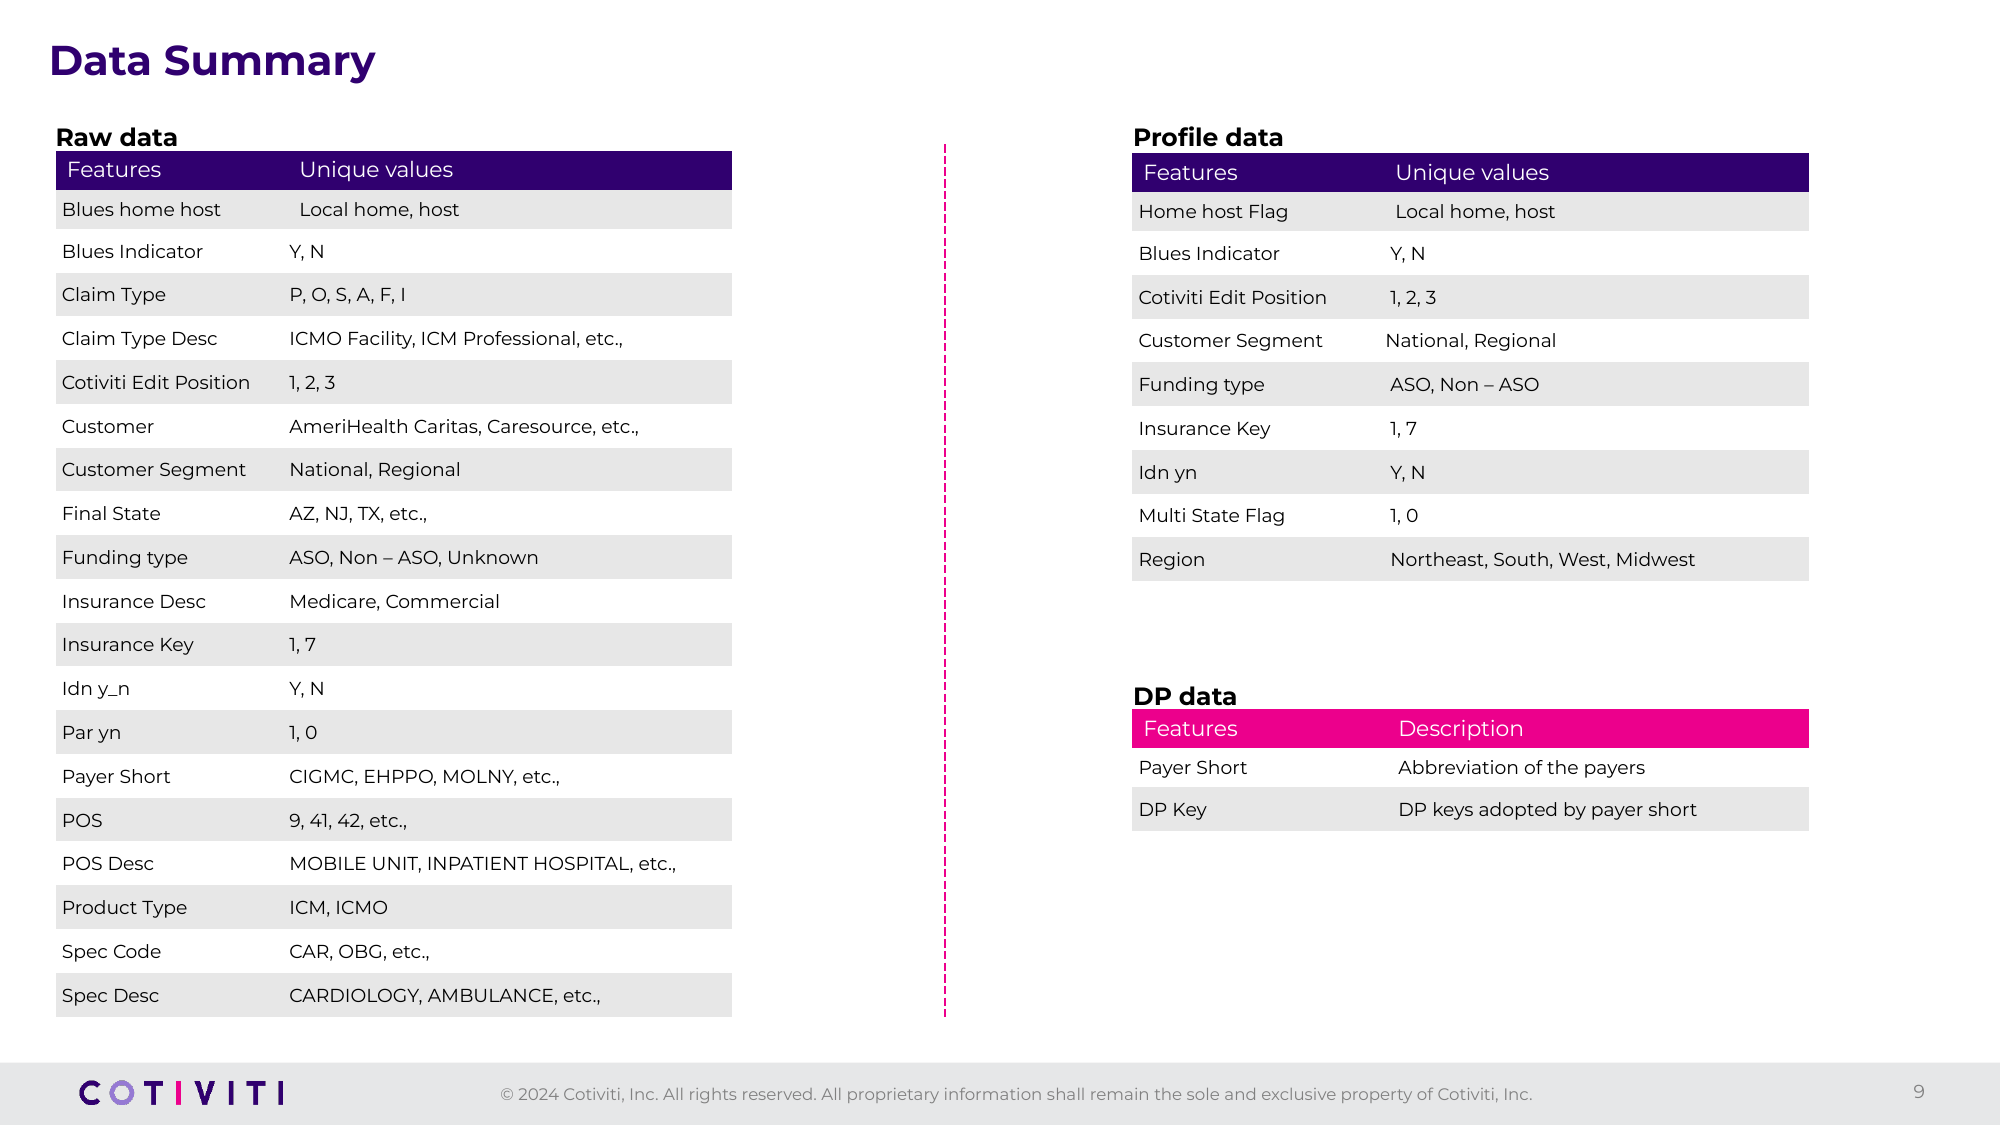

Data Summary
Raw data
Profile data
| Features | Unique values |
| --- | --- |
| Blues home host | Local home, host |
| Blues Indicator | Y, N |
| Claim Type | P, O, S, A, F, I |
| Claim Type Desc | ICMO Facility, ICM Professional, etc., |
| Cotiviti Edit Position | 1, 2, 3 |
| Customer | AmeriHealth Caritas, Caresource, etc., |
| Customer Segment | National, Regional |
| Final State | AZ, NJ, TX, etc., |
| Funding type | ASO, Non – ASO, Unknown |
| Insurance Desc | Medicare, Commercial |
| Insurance Key | 1, 7 |
| Idn y\_n | Y, N |
| Par yn | 1, 0 |
| Payer Short | CIGMC, EHPPO, MOLNY, etc., |
| POS | 9, 41, 42, etc., |
| POS Desc | MOBILE UNIT, INPATIENT HOSPITAL, etc., |
| Product Type | ICM, ICMO |
| Spec Code | CAR, OBG, etc., |
| Spec Desc | CARDIOLOGY, AMBULANCE, etc., |
| Features | Unique values |
| --- | --- |
| Home host Flag | Local home, host |
| Blues Indicator | Y, N |
| Cotiviti Edit Position | 1, 2, 3 |
| Customer Segment | National, Regional |
| Funding type | ASO, Non – ASO |
| Insurance Key | 1, 7 |
| Idn yn | Y, N |
| Multi State Flag | 1, 0 |
| Region | Northeast, South, West, Midwest |
DP data
| Features | Description |
| --- | --- |
| Payer Short | Abbreviation of the payers |
| DP Key | DP keys adopted by payer short |
9